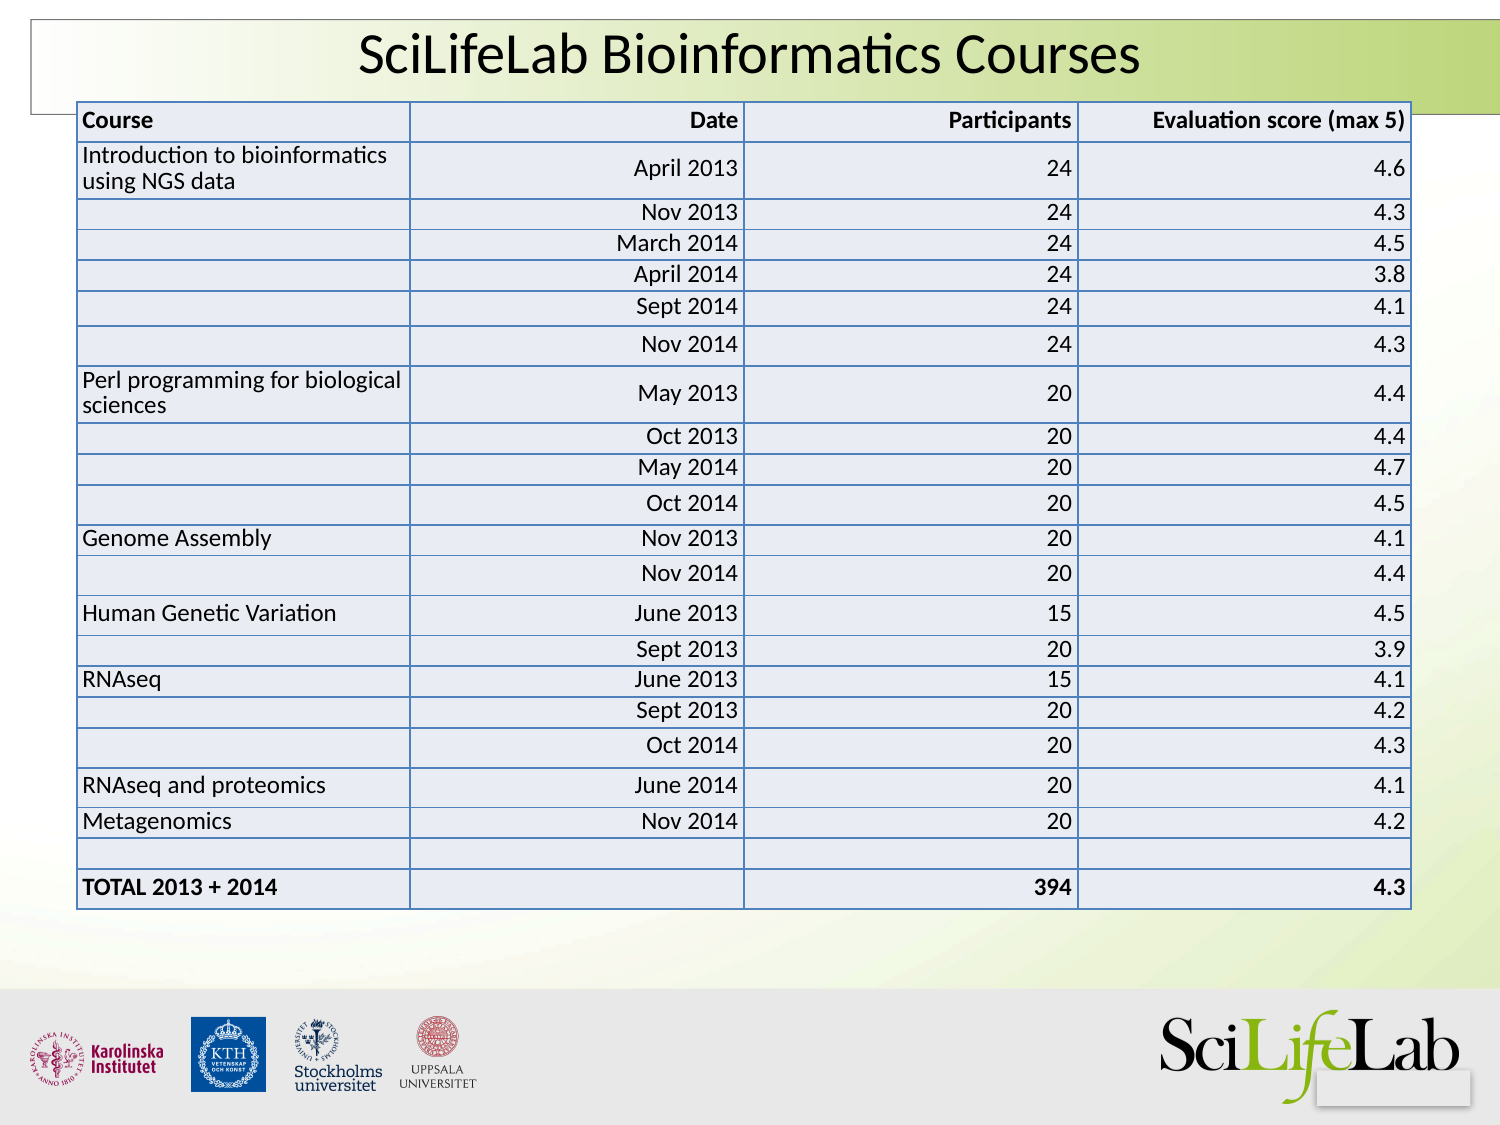

# SciLifeLab Bioinformatics Courses
| Course | Date | Participants | Evaluation score (max 5) |
| --- | --- | --- | --- |
| Introduction to bioinformatics using NGS data | April 2013 | 24 | 4.6 |
|  | Nov 2013 | 24 | 4.3 |
|  | March 2014 | 24 | 4.5 |
|  | April 2014 | 24 | 3.8 |
|  | Sept 2014 | 24 | 4.1 |
|  | Nov 2014 | 24 | 4.3 |
| Perl programming for biological sciences | May 2013 | 20 | 4.4 |
|  | Oct 2013 | 20 | 4.4 |
|  | May 2014 | 20 | 4.7 |
|  | Oct 2014 | 20 | 4.5 |
| Genome Assembly | Nov 2013 | 20 | 4.1 |
|  | Nov 2014 | 20 | 4.4 |
| Human Genetic Variation | June 2013 | 15 | 4.5 |
|  | Sept 2013 | 20 | 3.9 |
| RNAseq | June 2013 | 15 | 4.1 |
|  | Sept 2013 | 20 | 4.2 |
|  | Oct 2014 | 20 | 4.3 |
| RNAseq and proteomics | June 2014 | 20 | 4.1 |
| Metagenomics | Nov 2014 | 20 | 4.2 |
|  |  |  |  |
| TOTAL 2013 + 2014 |  | 394 | 4.3 |